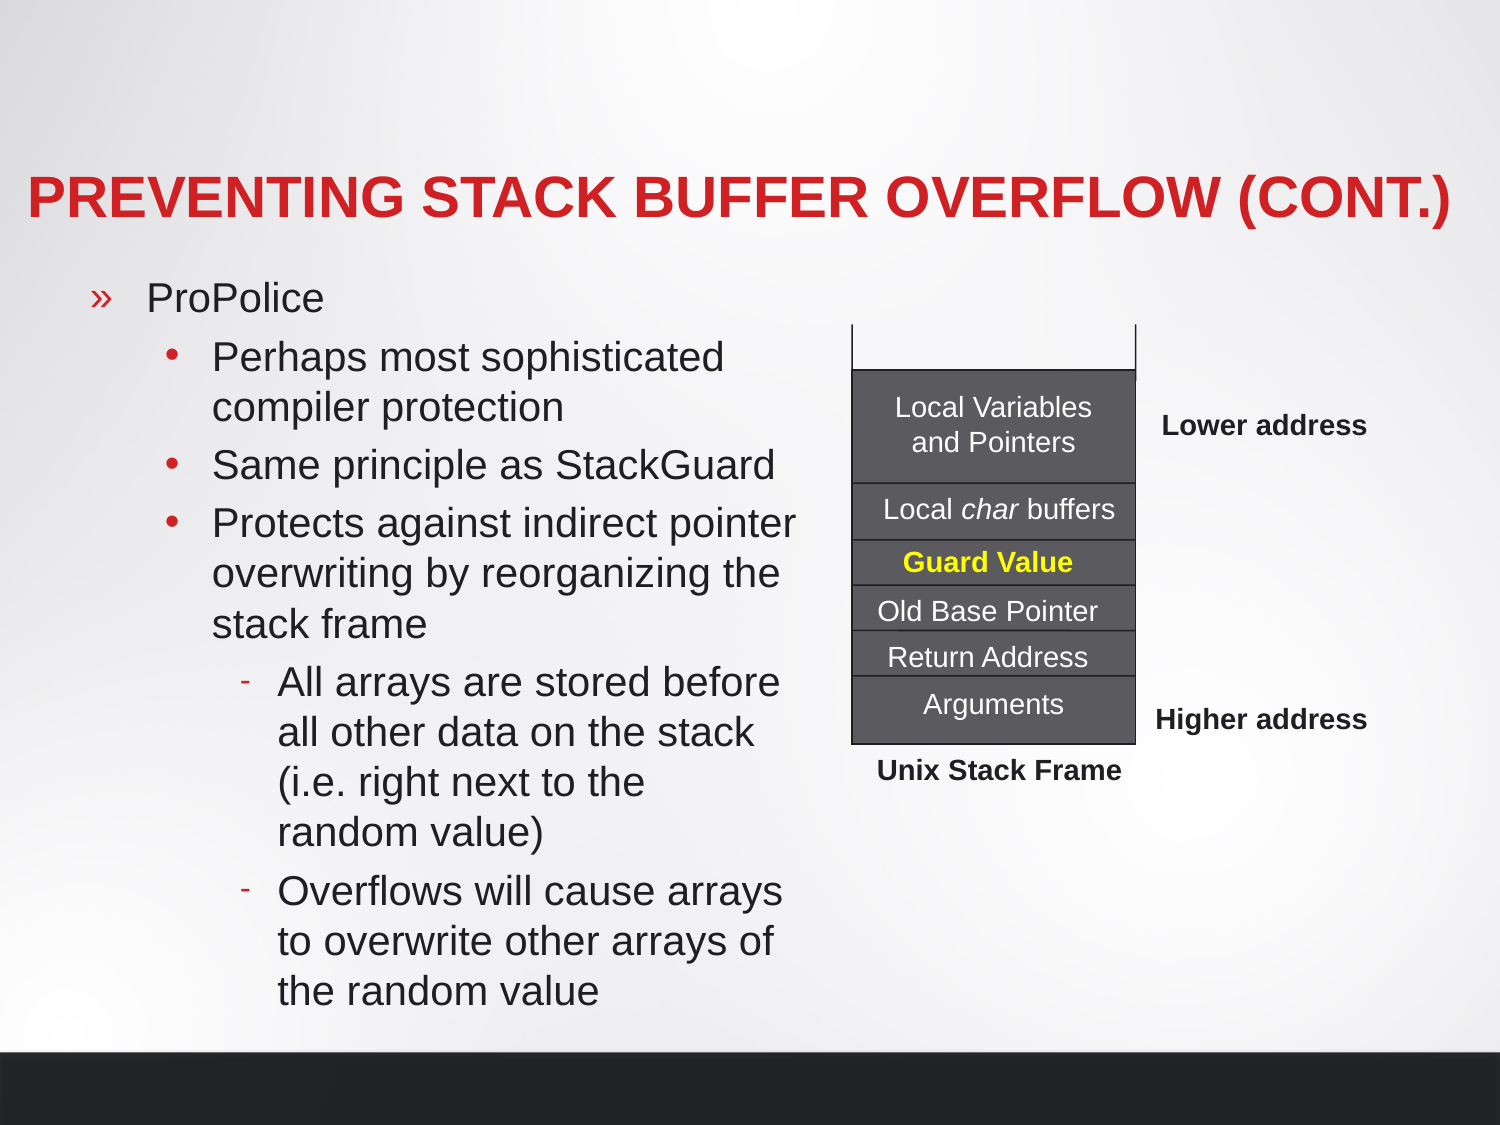

# Preventing stack buffer overflow (Cont.)
ProPolice
Perhaps most sophisticated compiler protection
Same principle as StackGuard
Protects against indirect pointer overwriting by reorganizing the stack frame
All arrays are stored before all other data on the stack (i.e. right next to the random value)
Overflows will cause arrays to overwrite other arrays of the random value

Local Variables
and Pointers
Lower address
Local char buffers

Guard Value

Old Base Pointer

Return Address

Arguments
Higher address
Unix Stack Frame